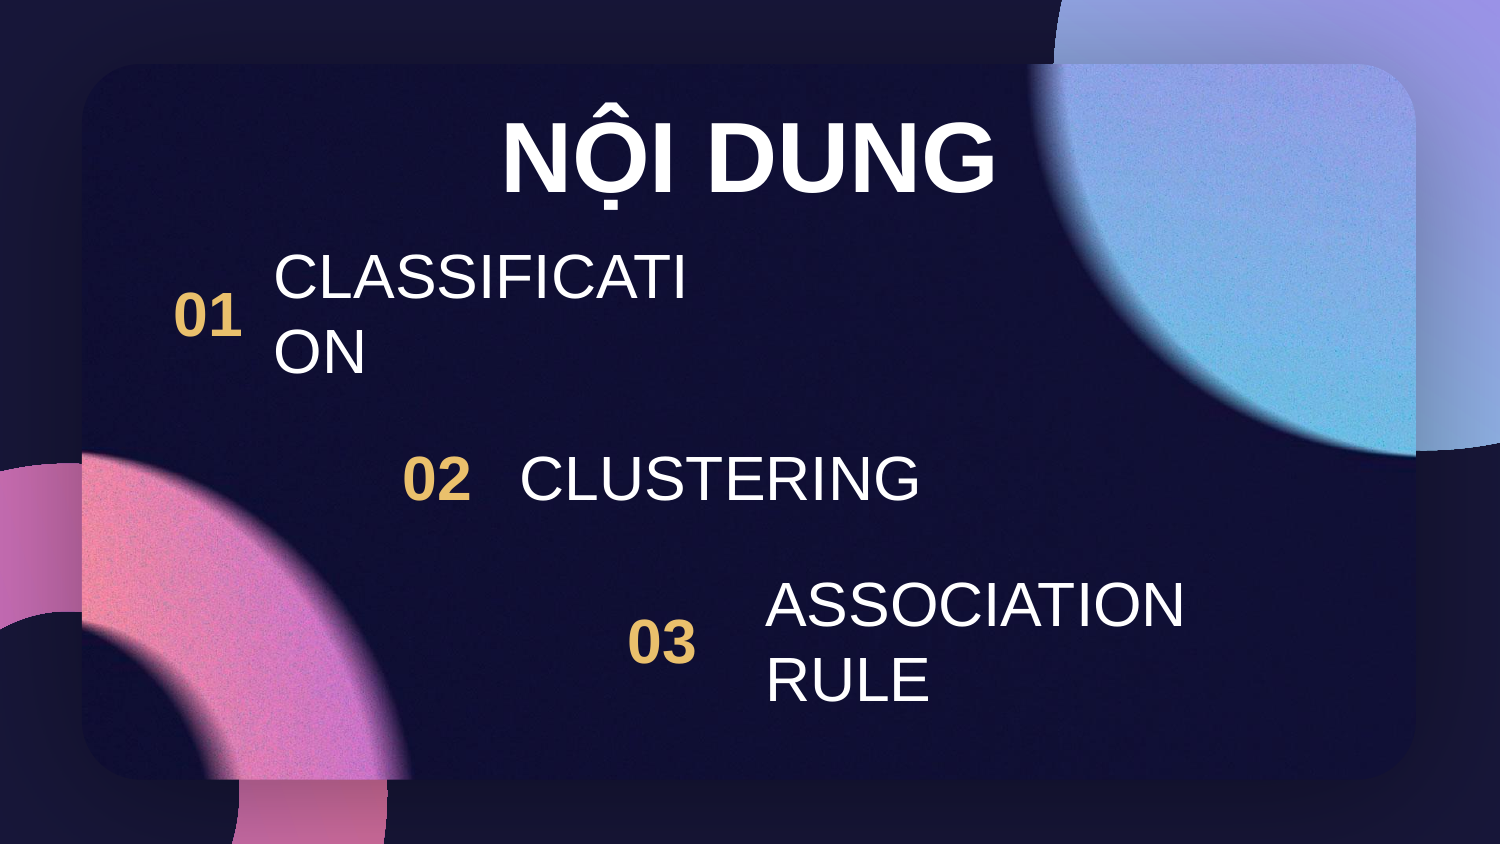

NỘI DUNG
01
# CLASSIFICATION
02
CLUSTERING
ASSOCIATION RULE
03